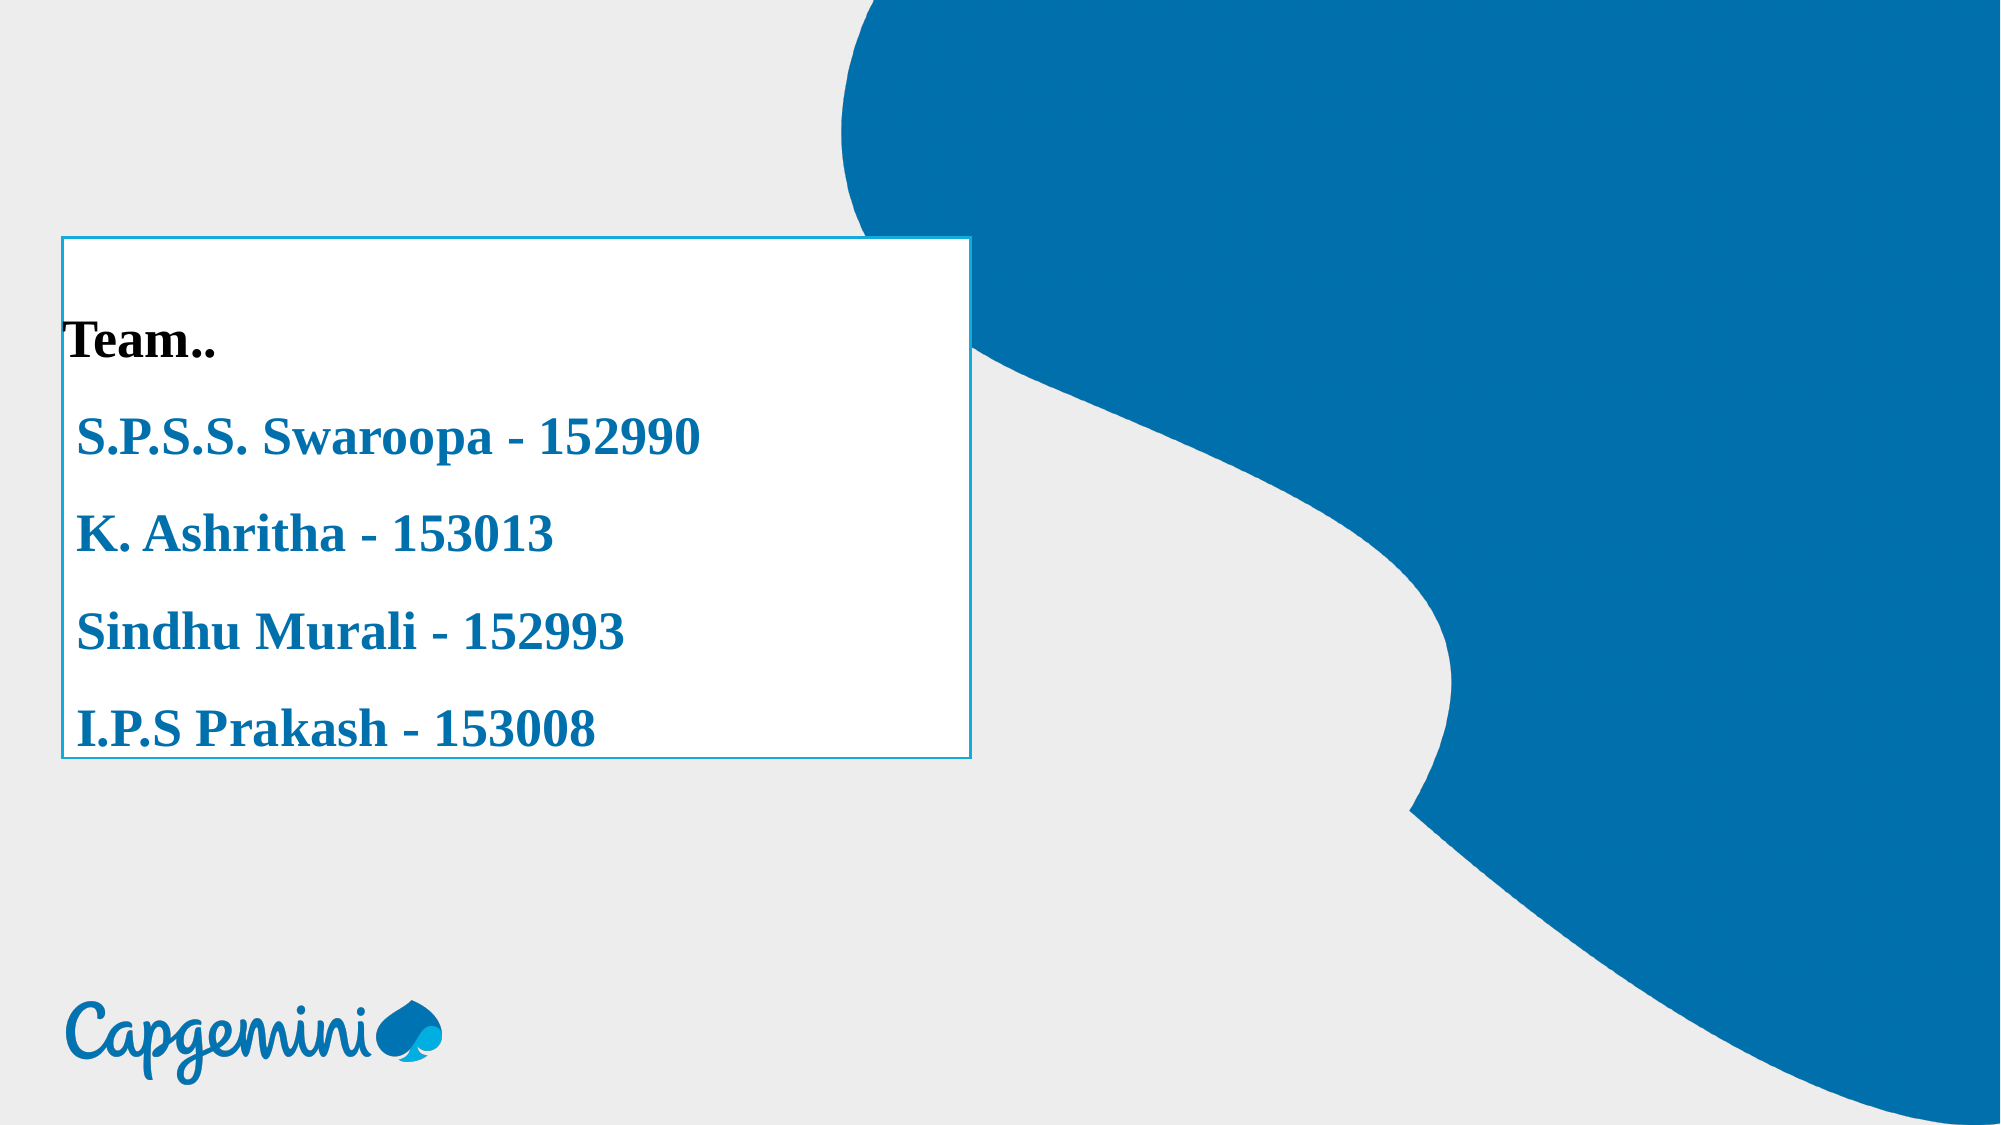

# Team.. S.P.S.S. Swaroopa - 152990 K. Ashritha - 153013 Sindhu Murali - 152993 I.P.S Prakash - 153008